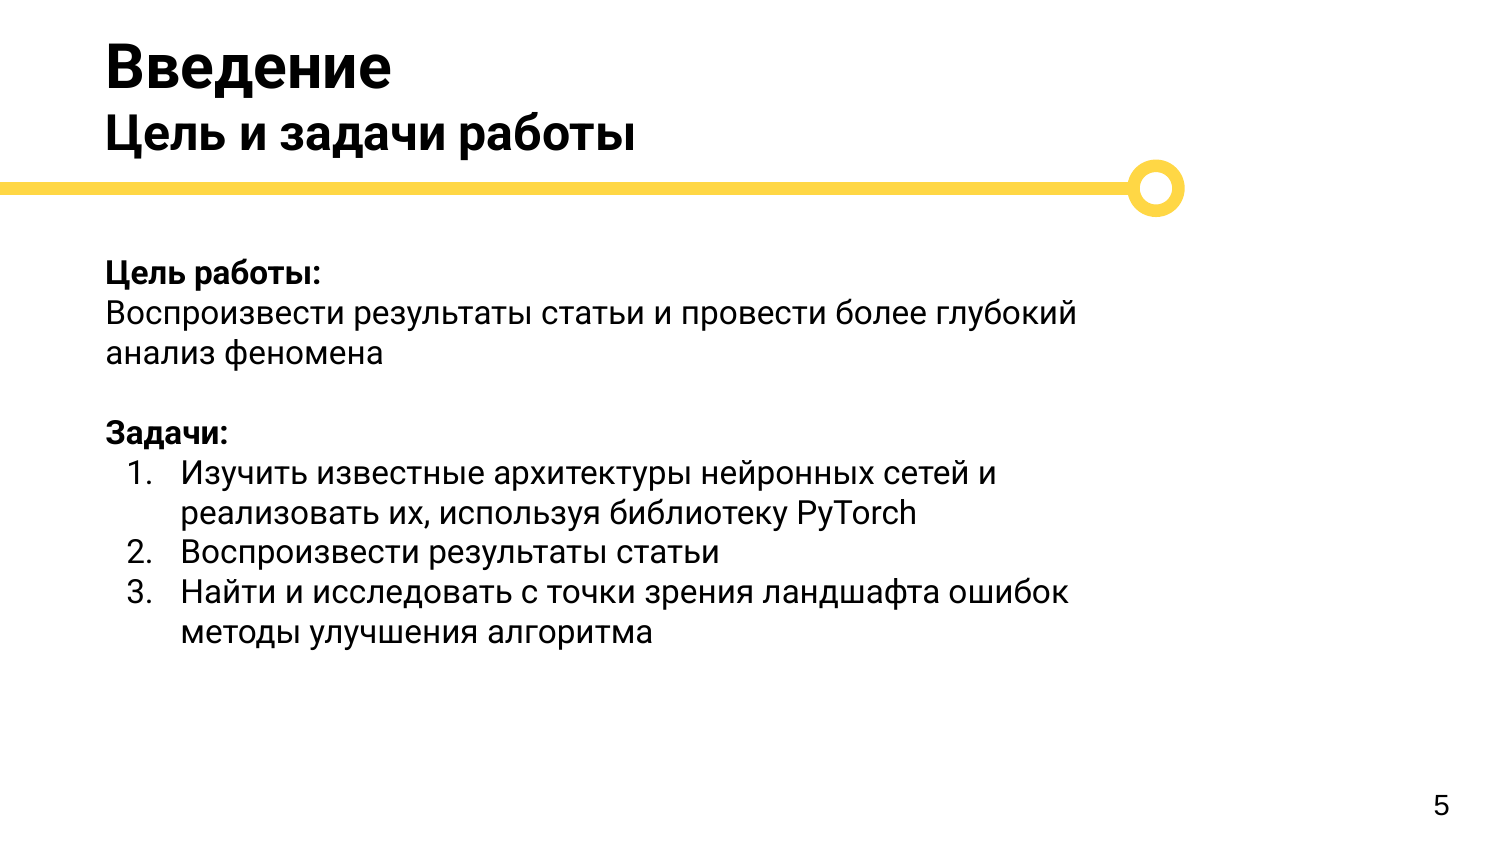

Введение
Цель и задачи работы

Цель работы:
Воспроизвести результаты статьи и провести более глубокий анализ феномена

Задачи:
Изучить известные архитектуры нейронных сетей и реализовать их, используя библиотеку PyTorch
Воспроизвести результаты статьи
Найти и исследовать с точки зрения ландшафта ошибок методы улучшения алгоритма

5